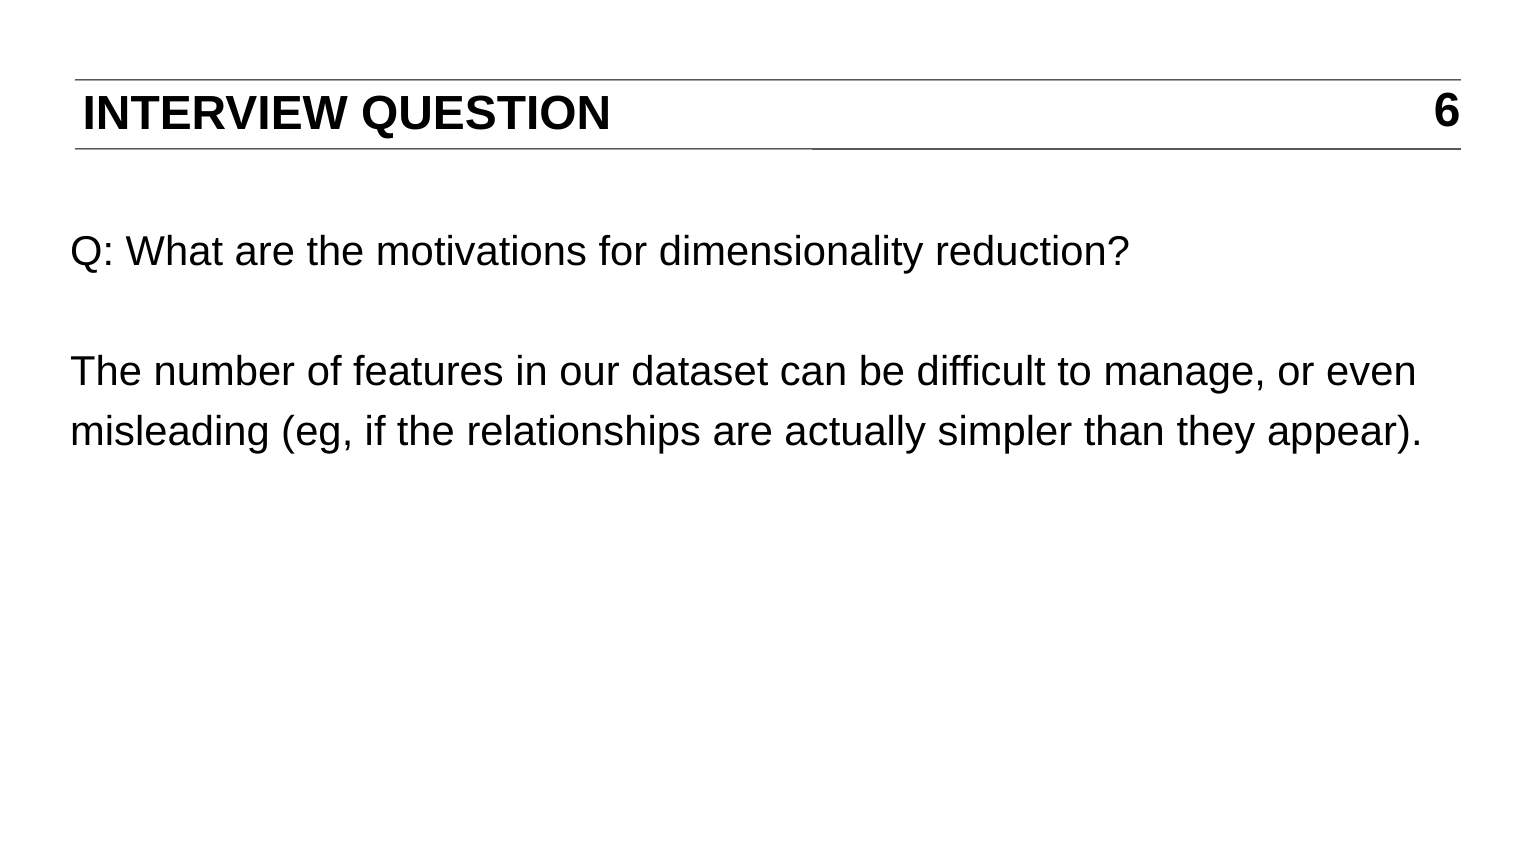

Interview question
6
Q: What are the motivations for dimensionality reduction?

The number of features in our dataset can be difficult to manage, or even misleading (eg, if the relationships are actually simpler than they appear).